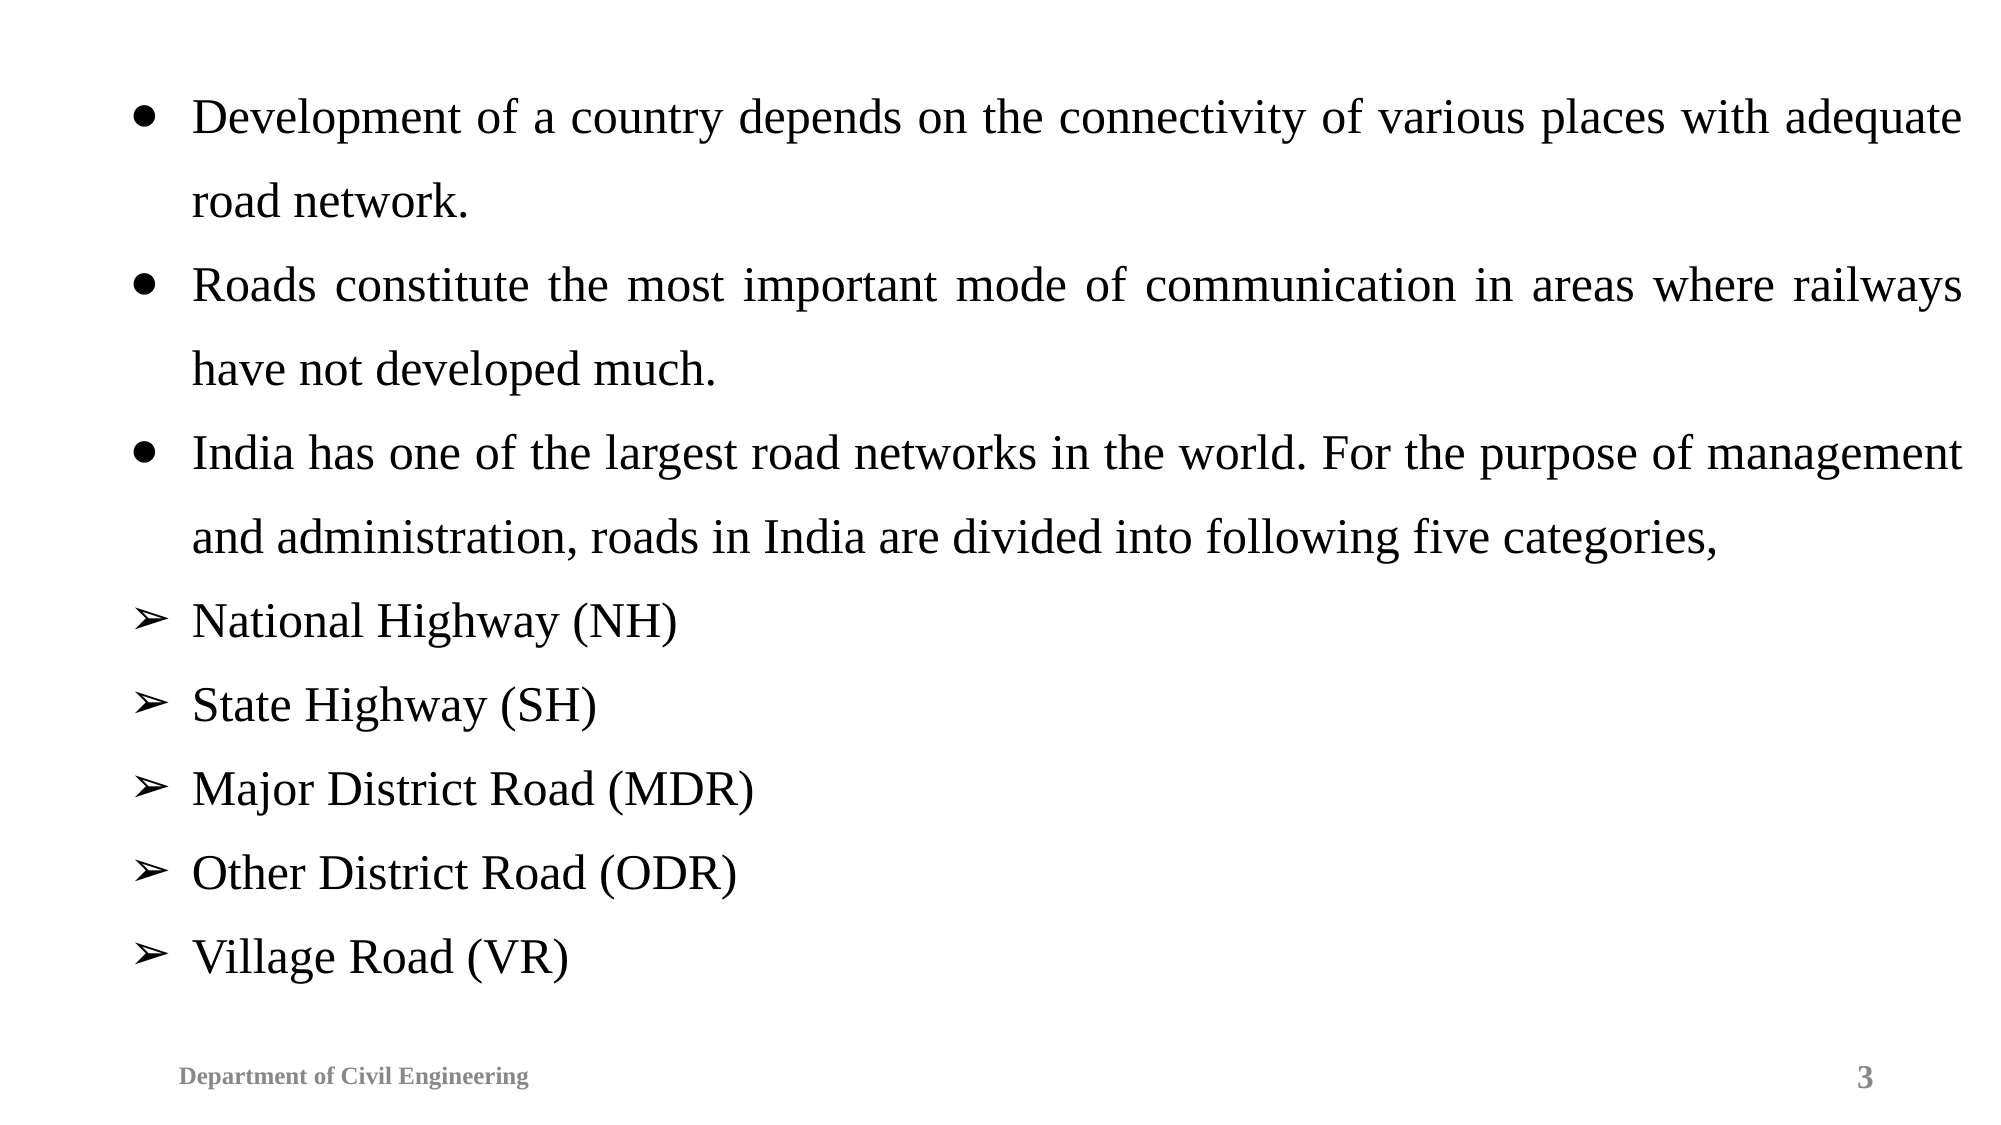

Development of a country depends on the connectivity of various places with adequate road network.
Roads constitute the most important mode of communication in areas where railways have not developed much.
India has one of the largest road networks in the world. For the purpose of management and administration, roads in India are divided into following five categories,
National Highway (NH)
State Highway (SH)
Major District Road (MDR)
Other District Road (ODR)
Village Road (VR)
#
Department of Civil Engineering
3